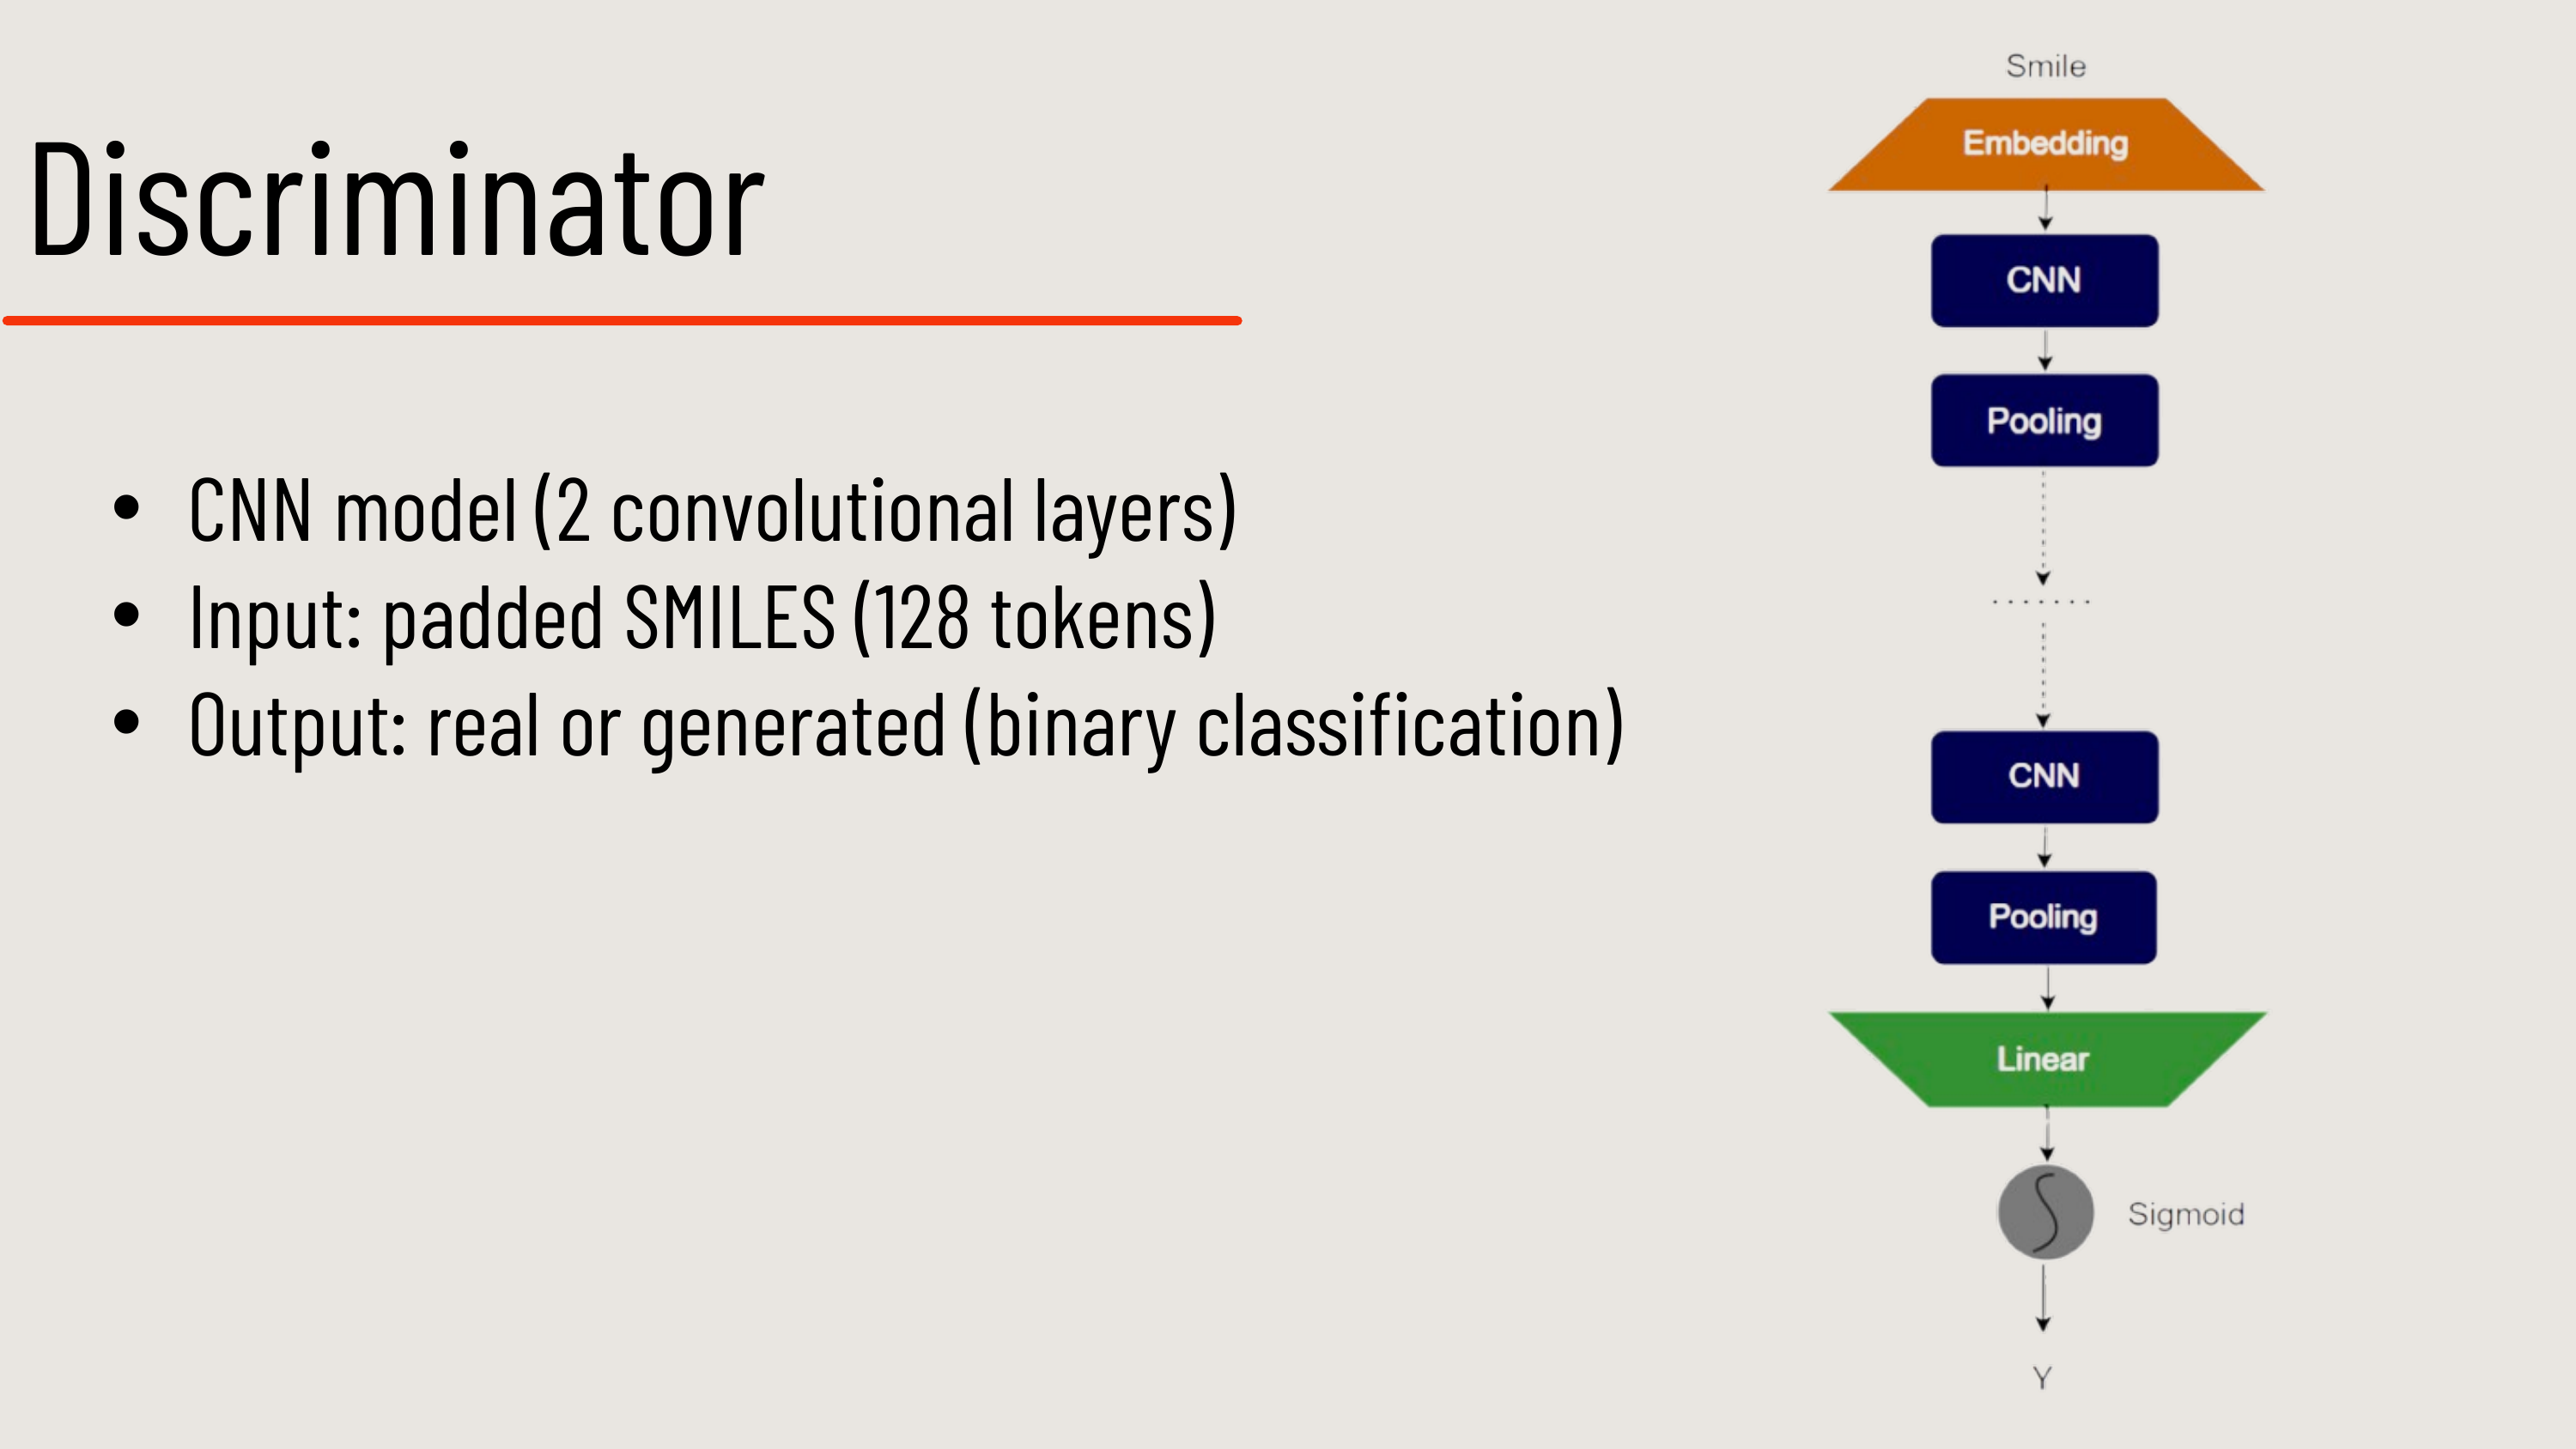

Discriminator

CNN model (2 convolutional layers)
Input: padded SMILES (128 tokens)
Output: real or generated (binary classification)